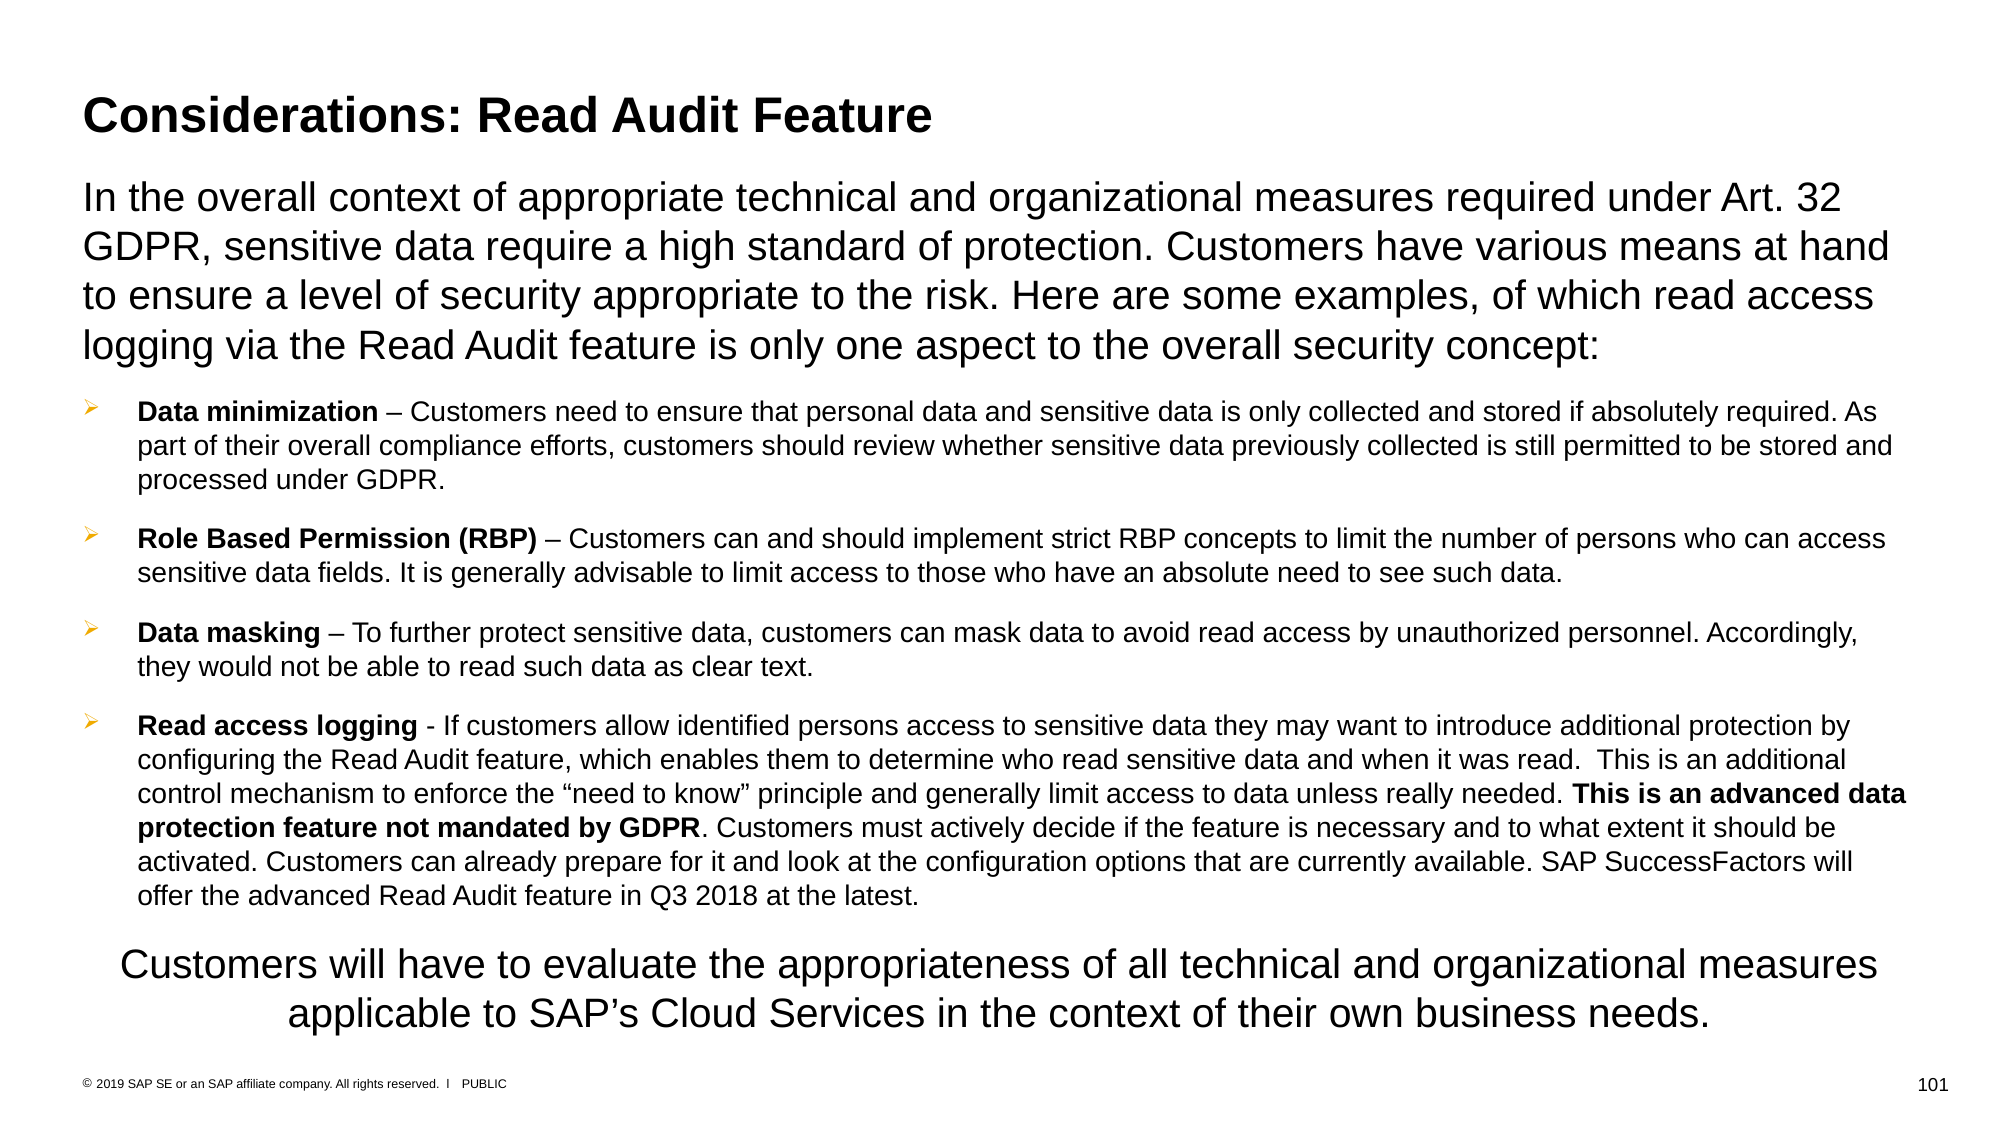

# Considerations: Read Audit Feature
In the overall context of appropriate technical and organizational measures required under Art. 32 GDPR, sensitive data require a high standard of protection. Customers have various means at hand to ensure a level of security appropriate to the risk. Here are some examples, of which read access logging via the Read Audit feature is only one aspect to the overall security concept:
Data minimization – Customers need to ensure that personal data and sensitive data is only collected and stored if absolutely required. As part of their overall compliance efforts, customers should review whether sensitive data previously collected is still permitted to be stored and processed under GDPR.
Role Based Permission (RBP) – Customers can and should implement strict RBP concepts to limit the number of persons who can access sensitive data fields. It is generally advisable to limit access to those who have an absolute need to see such data.
Data masking – To further protect sensitive data, customers can mask data to avoid read access by unauthorized personnel. Accordingly, they would not be able to read such data as clear text.
Read access logging - If customers allow identified persons access to sensitive data they may want to introduce additional protection by configuring the Read Audit feature, which enables them to determine who read sensitive data and when it was read.  This is an additional control mechanism to enforce the “need to know” principle and generally limit access to data unless really needed. This is an advanced data protection feature not mandated by GDPR. Customers must actively decide if the feature is necessary and to what extent it should be activated. Customers can already prepare for it and look at the configuration options that are currently available. SAP SuccessFactors will offer the advanced Read Audit feature in Q3 2018 at the latest.
Customers will have to evaluate the appropriateness of all technical and organizational measures applicable to SAP’s Cloud Services in the context of their own business needs.